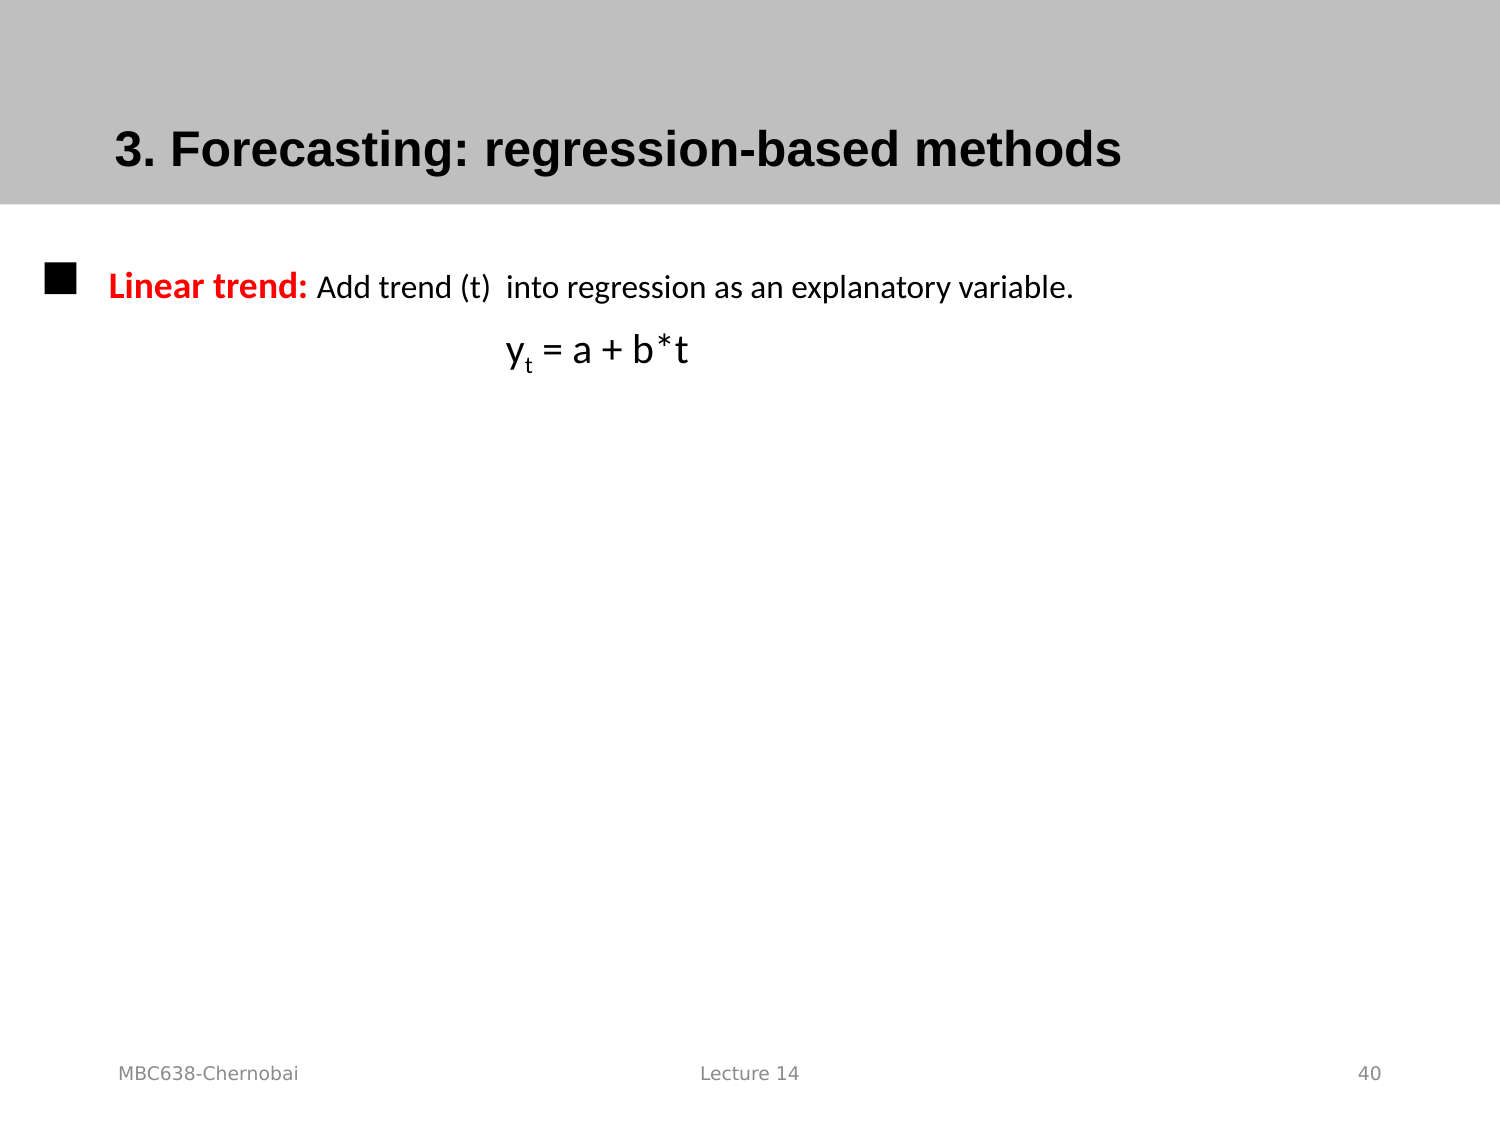

# 3. Forecasting: regression-based methods
   Linear trend: Add trend (t)  into regression as an explanatory variable.
			 yt = a + b*t
MBC638-Chernobai
Lecture 14
40